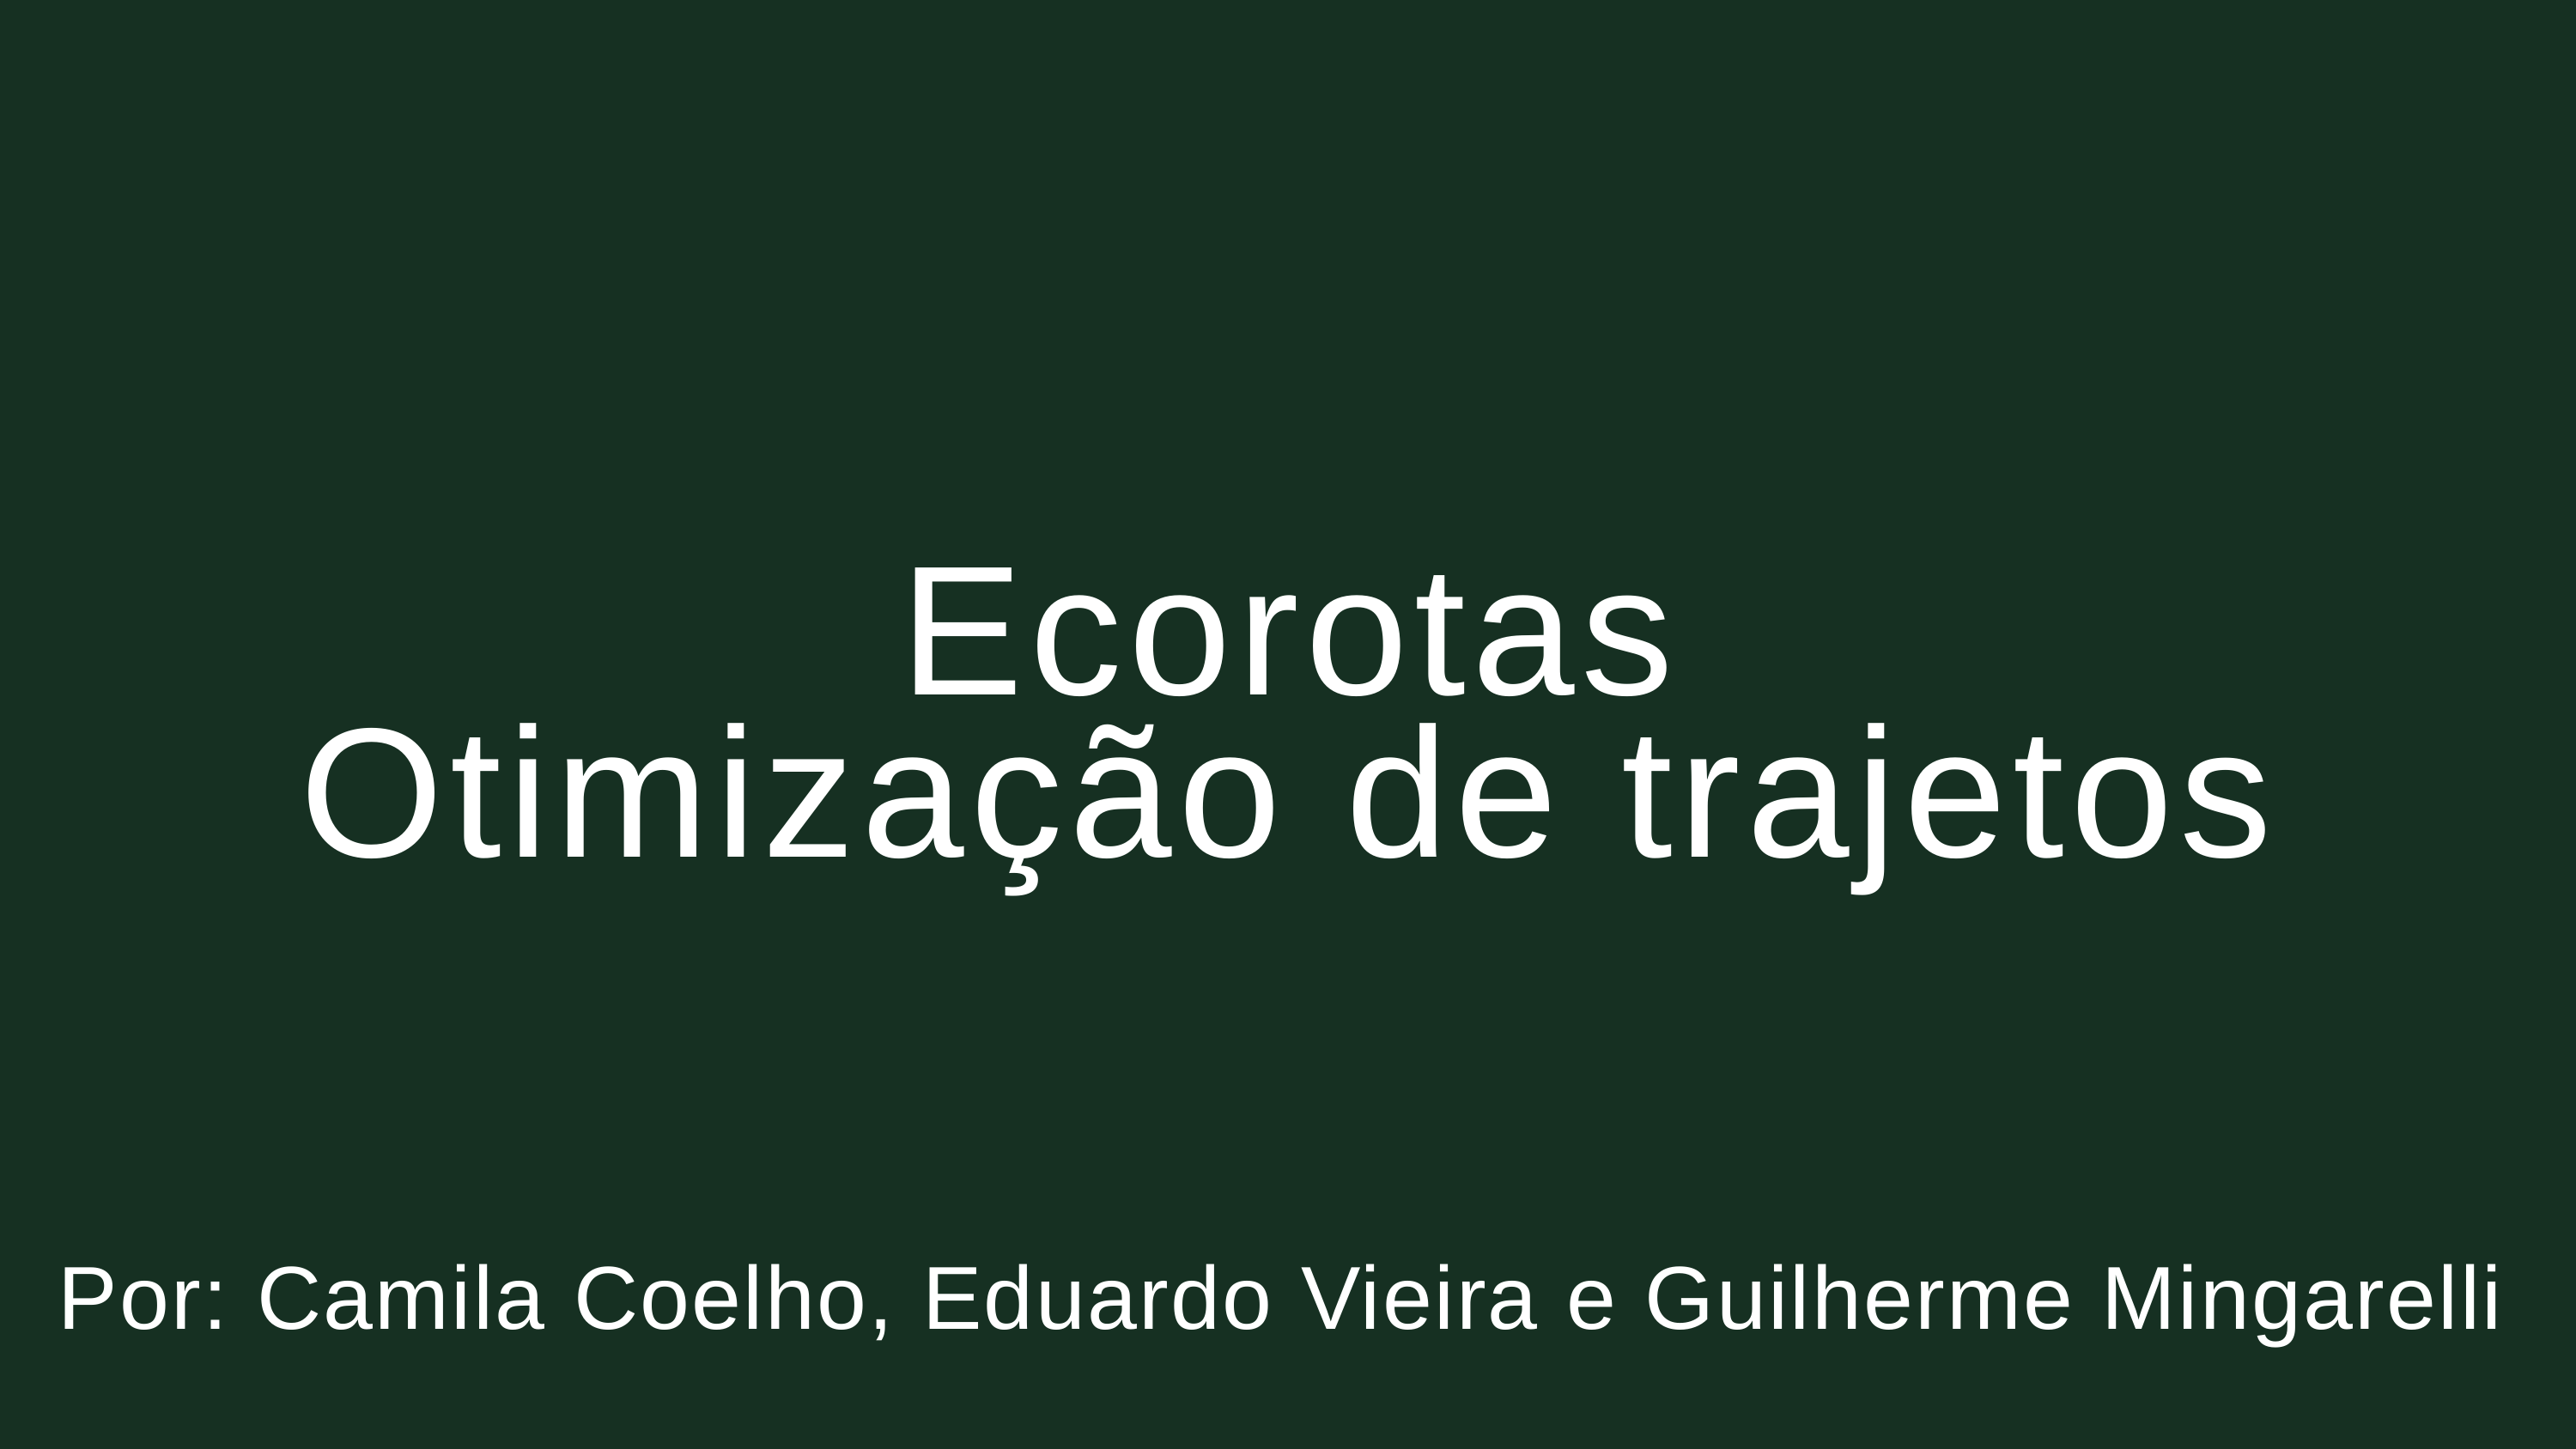

Ecorotas
Otimização de trajetos
Por: Camila Coelho, Eduardo Vieira e Guilherme Mingarelli